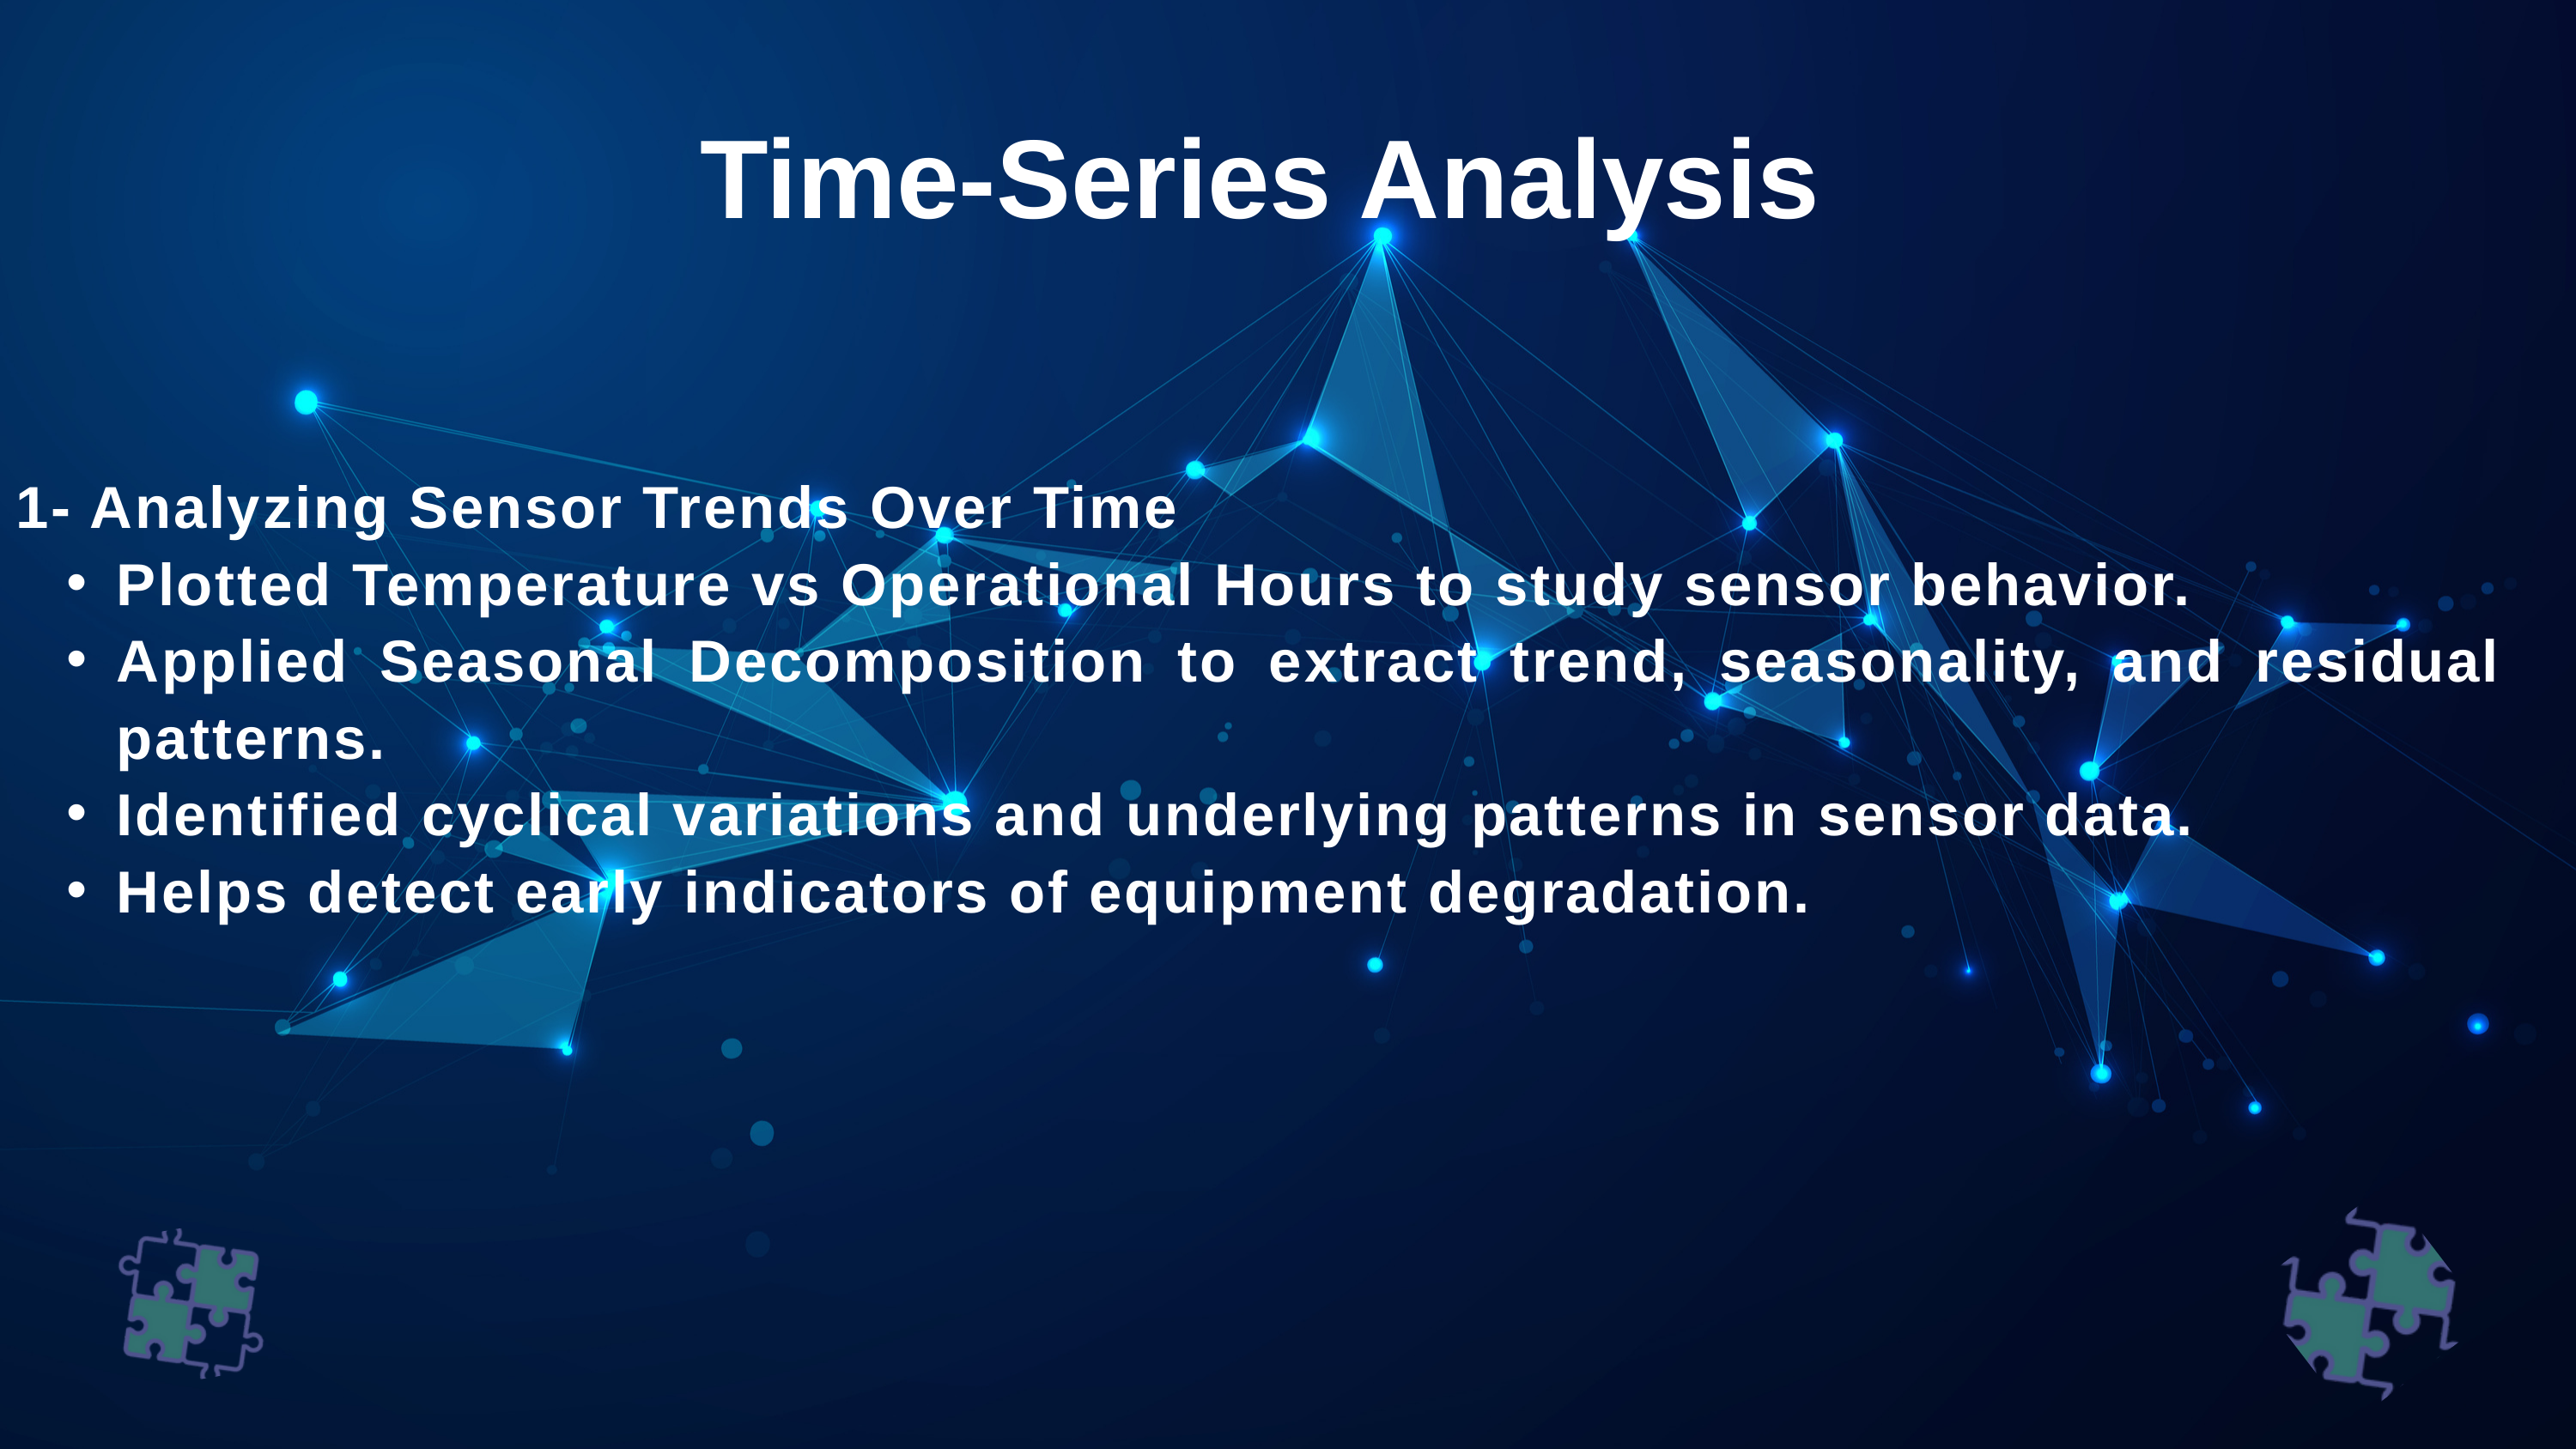

Time-Series Analysis
1- Analyzing Sensor Trends Over Time
Plotted Temperature vs Operational Hours to study sensor behavior.
Applied Seasonal Decomposition to extract trend, seasonality, and residual patterns.
Identified cyclical variations and underlying patterns in sensor data.
Helps detect early indicators of equipment degradation.